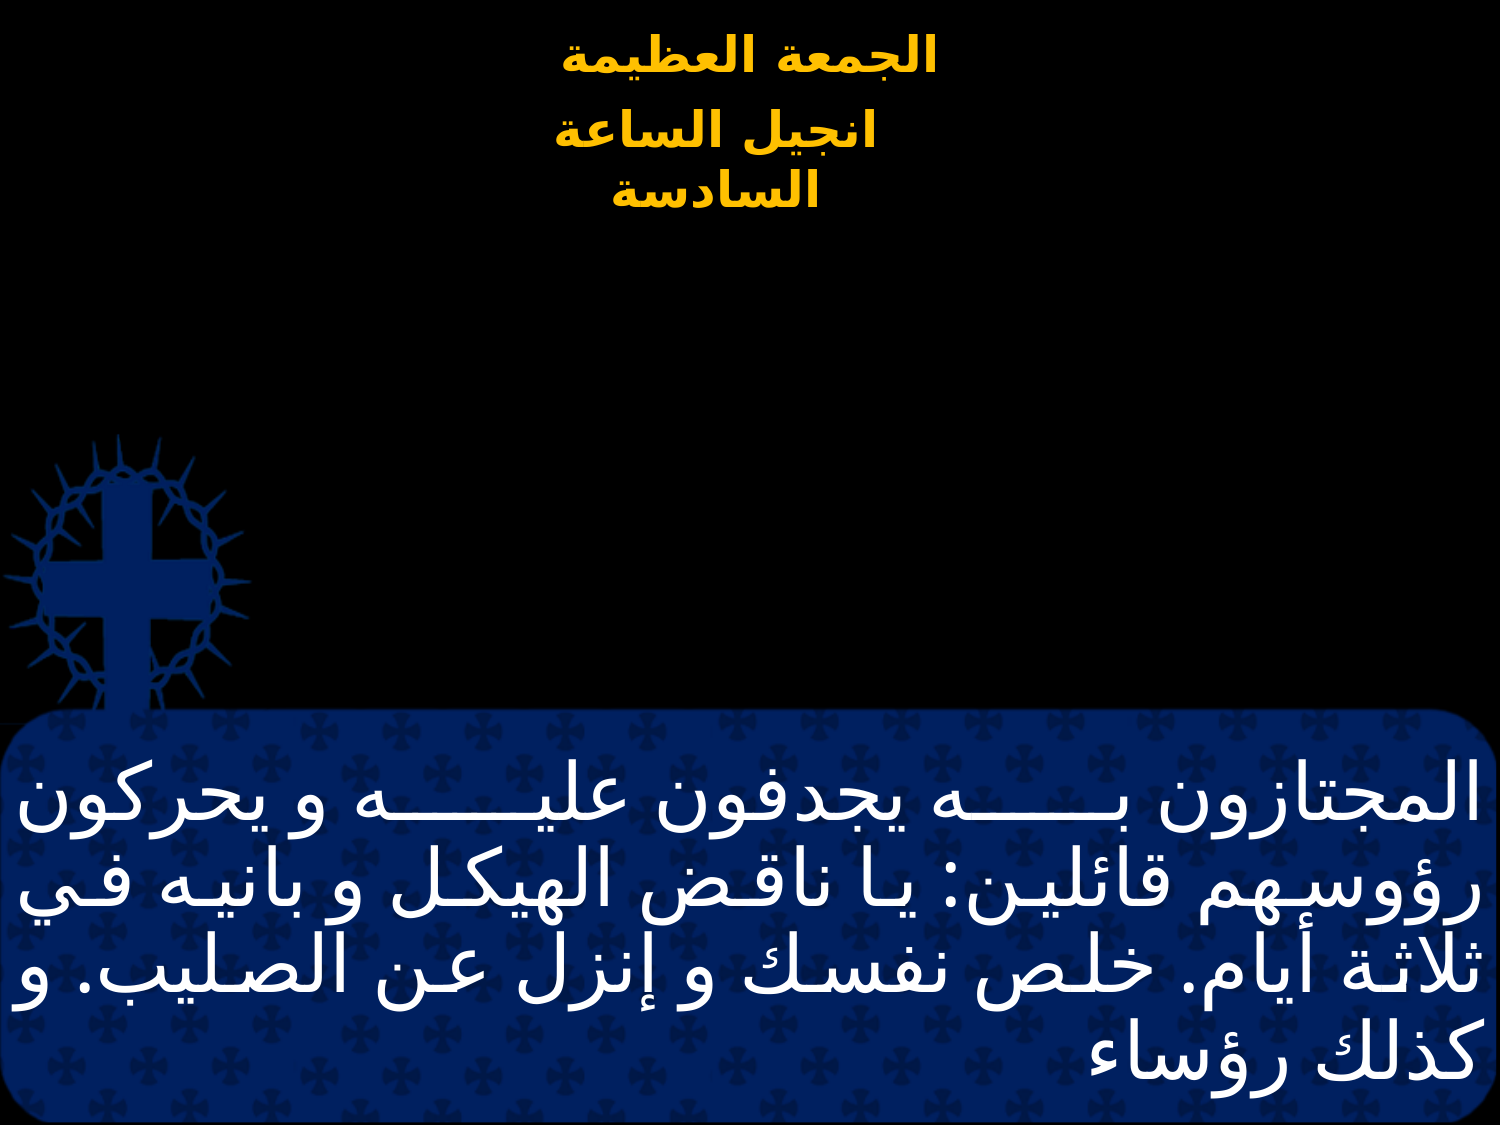

# المجتازون به يجدفون عليه و يحركون رؤوسهم قائلين: يا ناقض الهيكل و بانيه في ثلاثة أيام. خلص نفسك و إنزل عن الصليب. و كذلك رؤساء